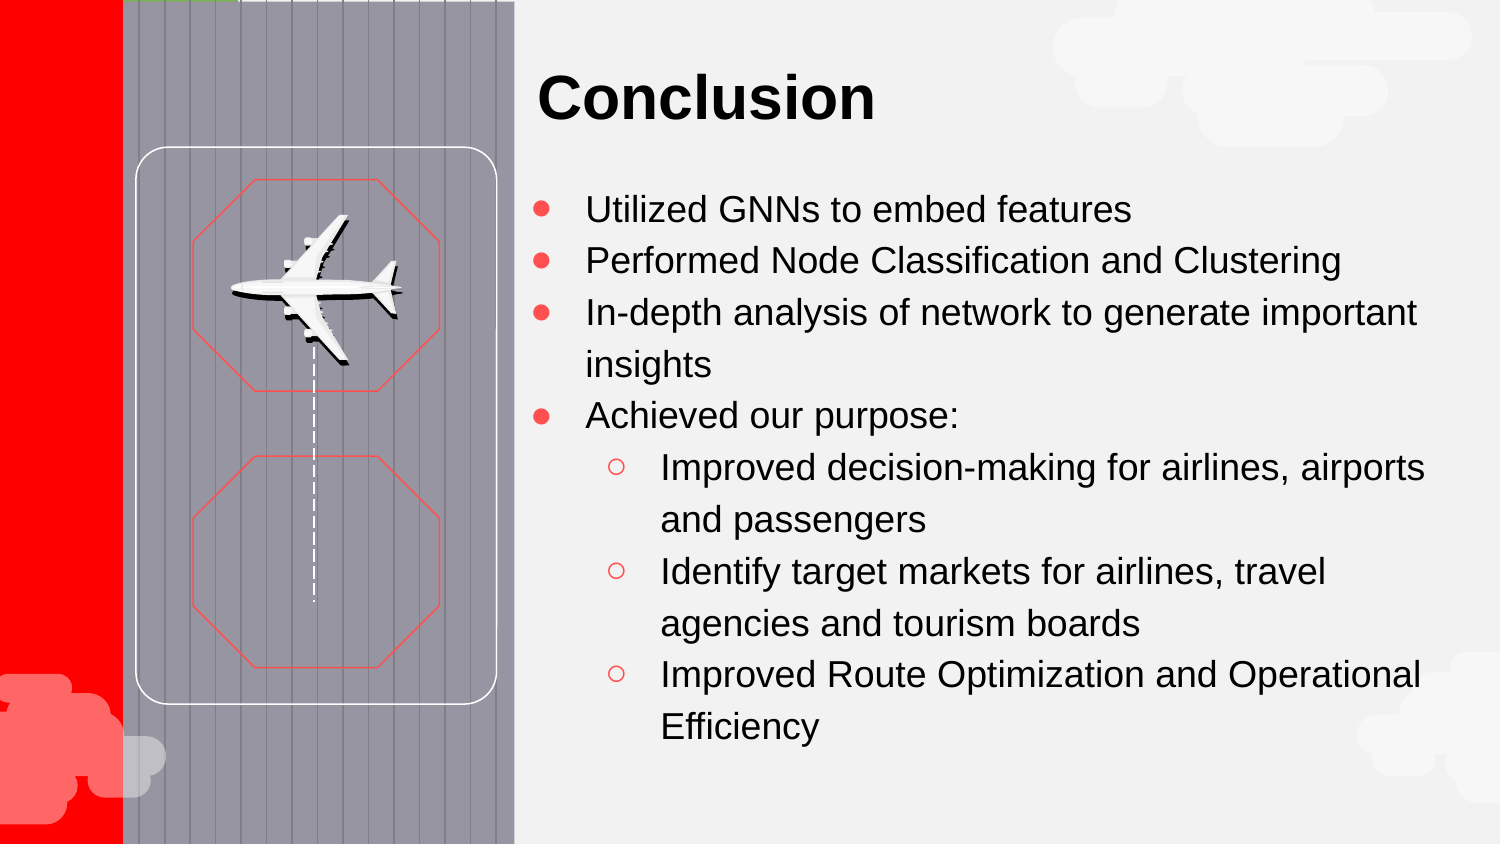

# Conclusion
Utilized GNNs to embed features
Performed Node Classification and Clustering
In-depth analysis of network to generate important insights
Achieved our purpose:
Improved decision-making for airlines, airports and passengers
Identify target markets for airlines, travel agencies and tourism boards
Improved Route Optimization and Operational Efficiency